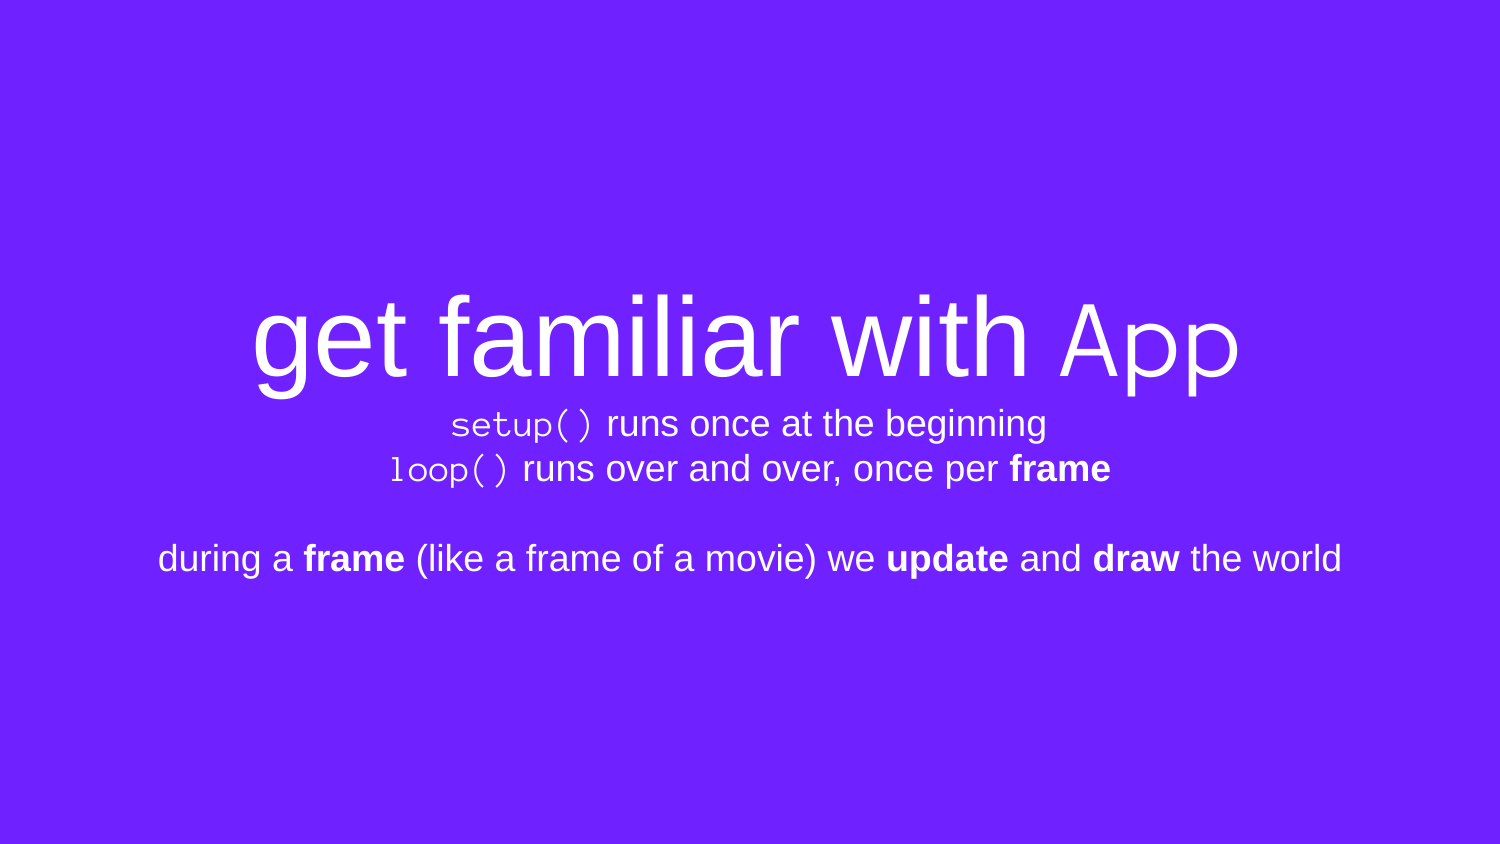

# get familiar with App setup() runs once at the beginning loop() runs over and over, once per frame during a frame (like a frame of a movie) we update and draw the world